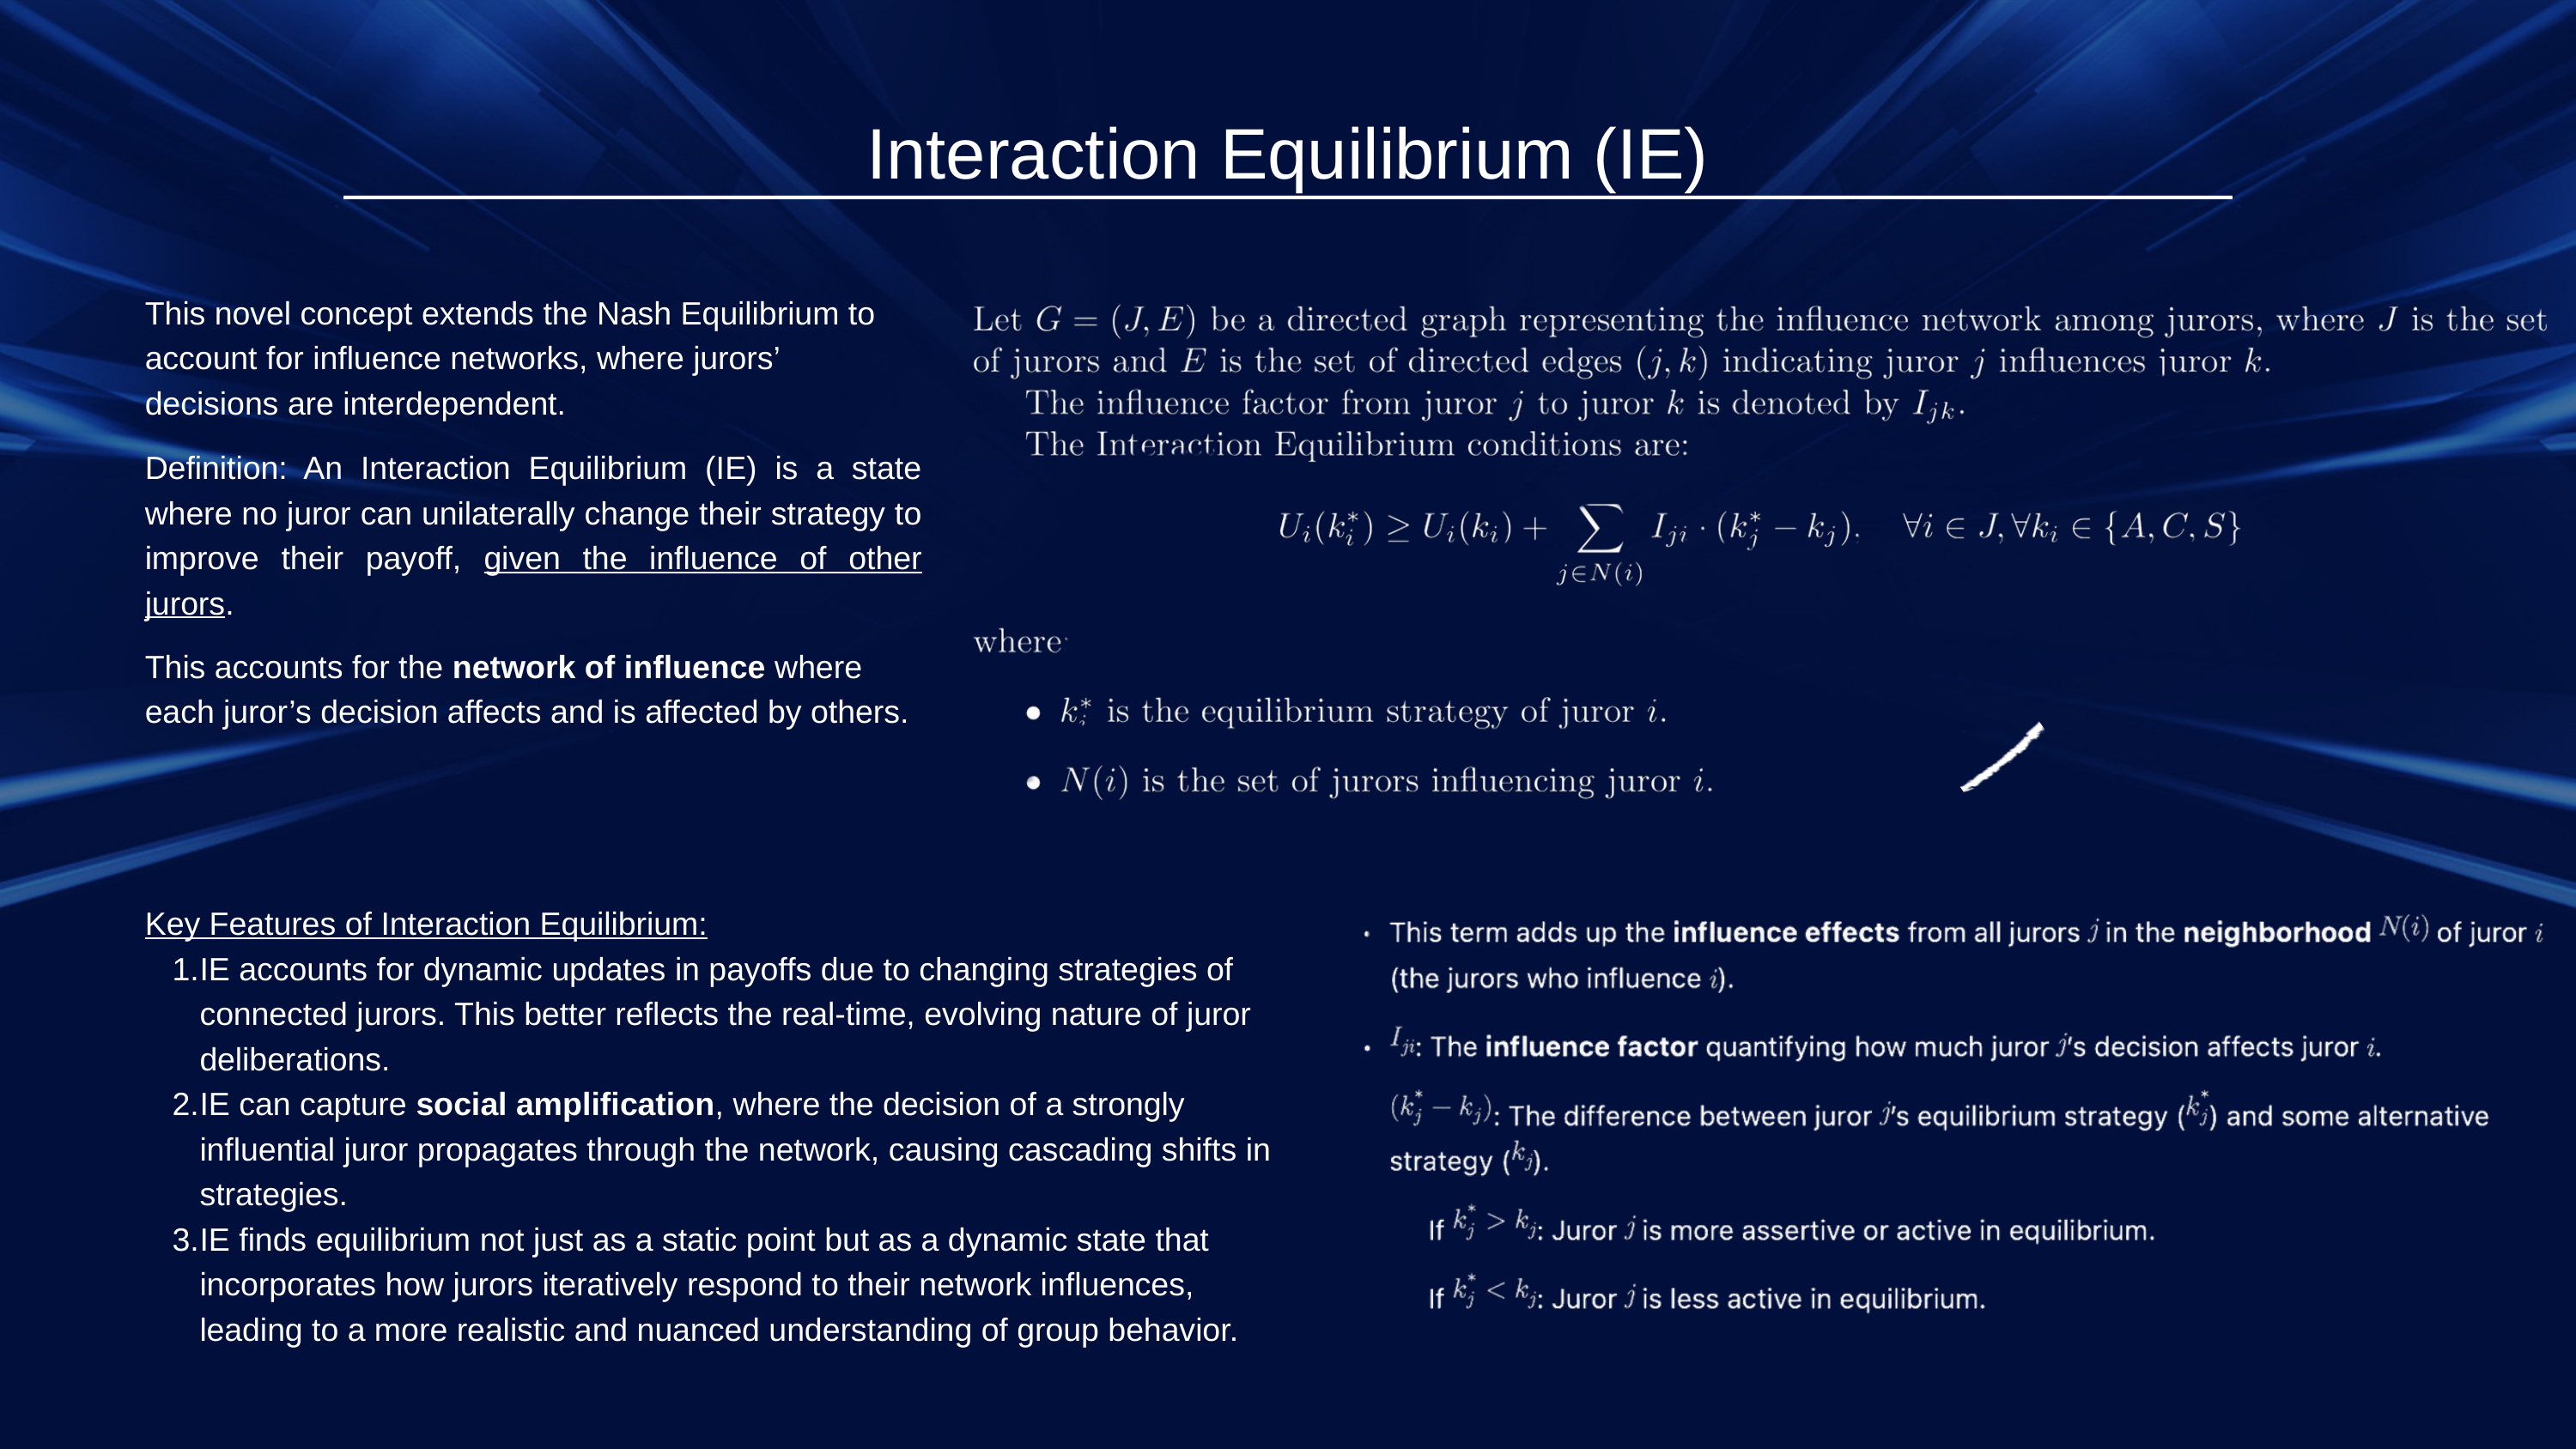

Interaction Equilibrium (IE)

This novel concept extends the Nash Equilibrium to account for influence networks, where jurors’ decisions are interdependent.

Definition: An Interaction Equilibrium (IE) is a state where no juror can unilaterally change their strategy to improve their payoff, given the influence of other jurors.

This accounts for the network of influence where each juror’s decision affects and is affected by others.
Key Features of Interaction Equilibrium:
IE accounts for dynamic updates in payoffs due to changing strategies of connected jurors. This better reflects the real-time, evolving nature of juror deliberations.
IE can capture social amplification, where the decision of a strongly influential juror propagates through the network, causing cascading shifts in strategies.
IE finds equilibrium not just as a static point but as a dynamic state that incorporates how jurors iteratively respond to their network influences, leading to a more realistic and nuanced understanding of group behavior.